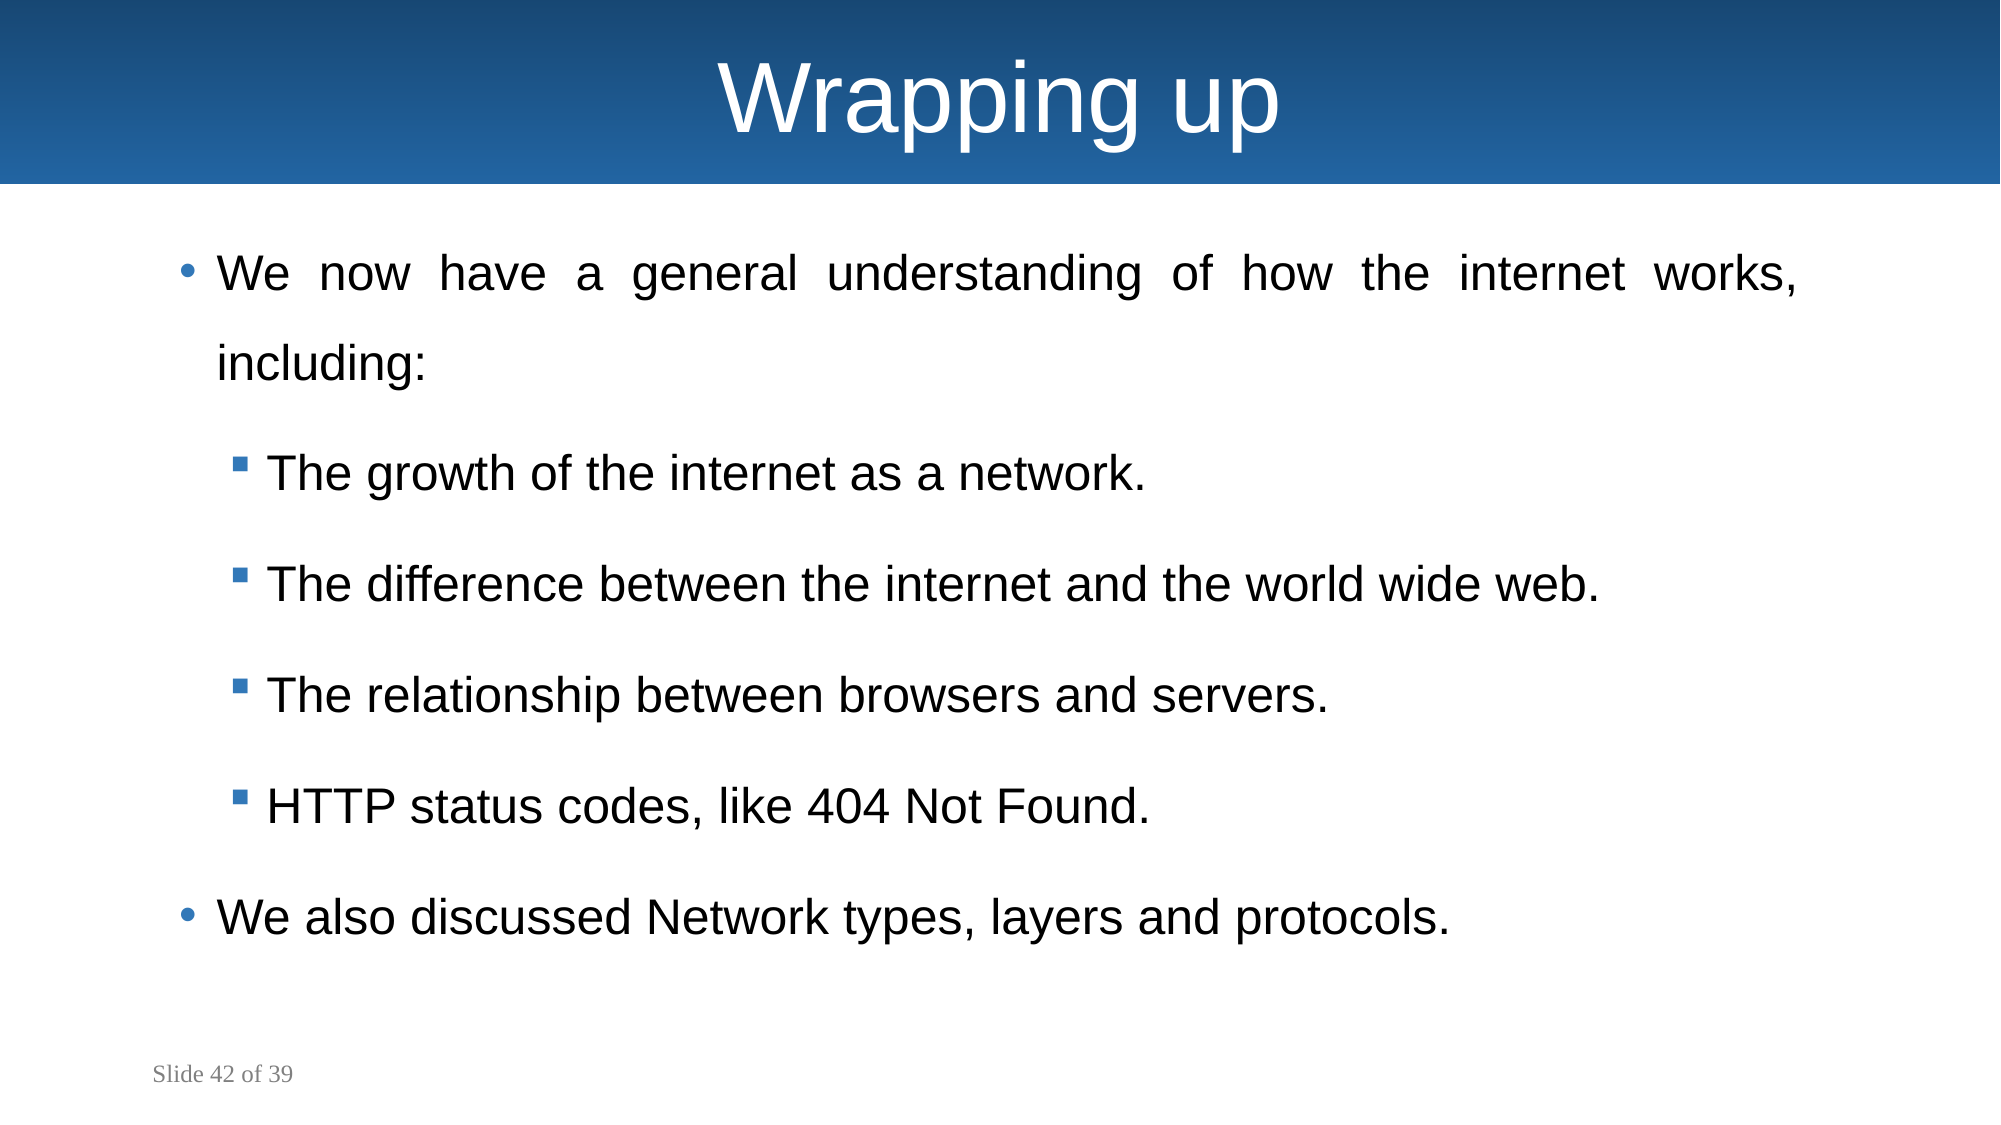

Wrapping up
We now have a general understanding of how the internet works, including:
The growth of the internet as a network.
The difference between the internet and the world wide web.
The relationship between browsers and servers.
HTTP status codes, like 404 Not Found.
We also discussed Network types, layers and protocols.

Slide 42 of 39